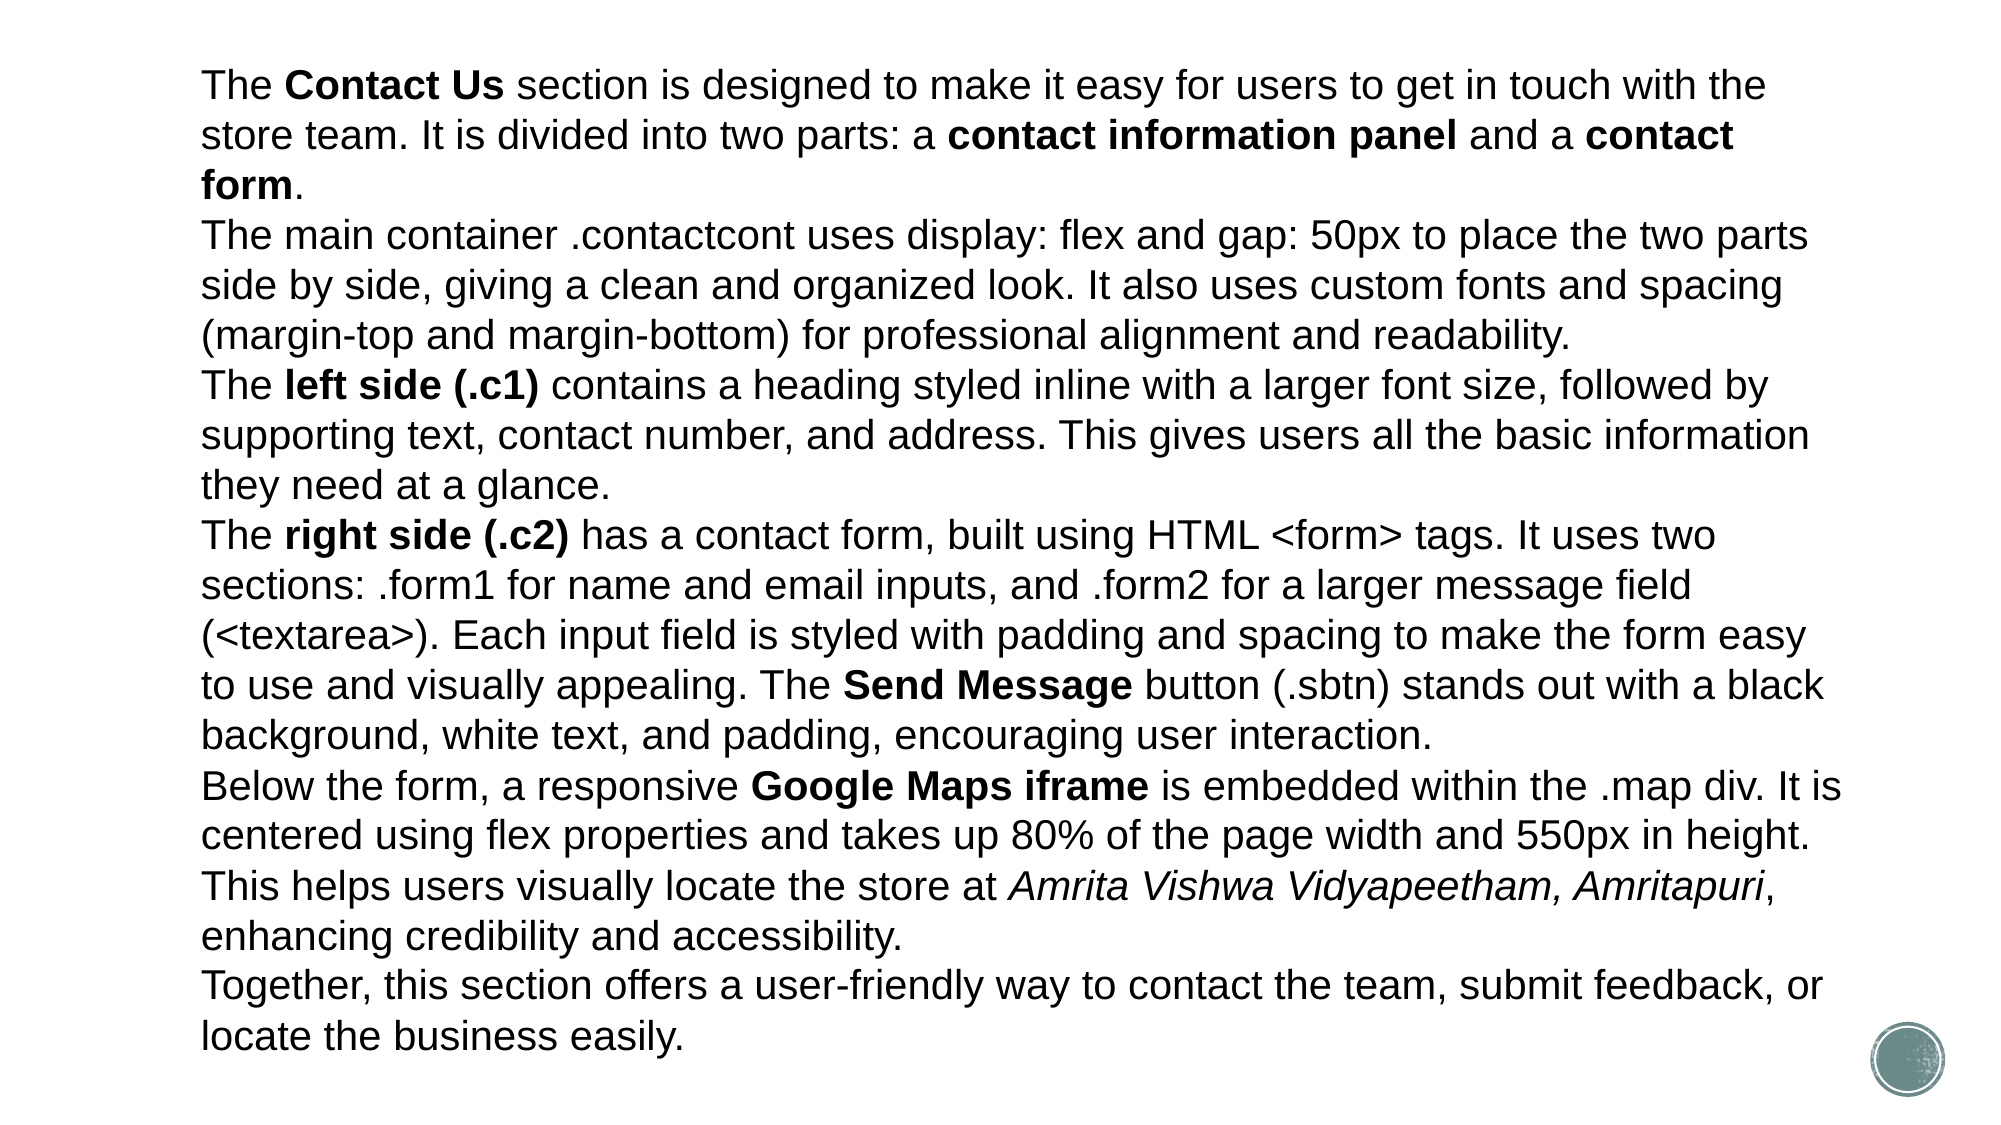

The Contact Us section is designed to make it easy for users to get in touch with the store team. It is divided into two parts: a contact information panel and a contact form.
The main container .contactcont uses display: flex and gap: 50px to place the two parts side by side, giving a clean and organized look. It also uses custom fonts and spacing (margin-top and margin-bottom) for professional alignment and readability.
The left side (.c1) contains a heading styled inline with a larger font size, followed by supporting text, contact number, and address. This gives users all the basic information they need at a glance.
The right side (.c2) has a contact form, built using HTML <form> tags. It uses two sections: .form1 for name and email inputs, and .form2 for a larger message field (<textarea>). Each input field is styled with padding and spacing to make the form easy to use and visually appealing. The Send Message button (.sbtn) stands out with a black background, white text, and padding, encouraging user interaction.
Below the form, a responsive Google Maps iframe is embedded within the .map div. It is centered using flex properties and takes up 80% of the page width and 550px in height. This helps users visually locate the store at Amrita Vishwa Vidyapeetham, Amritapuri, enhancing credibility and accessibility.
Together, this section offers a user-friendly way to contact the team, submit feedback, or locate the business easily.